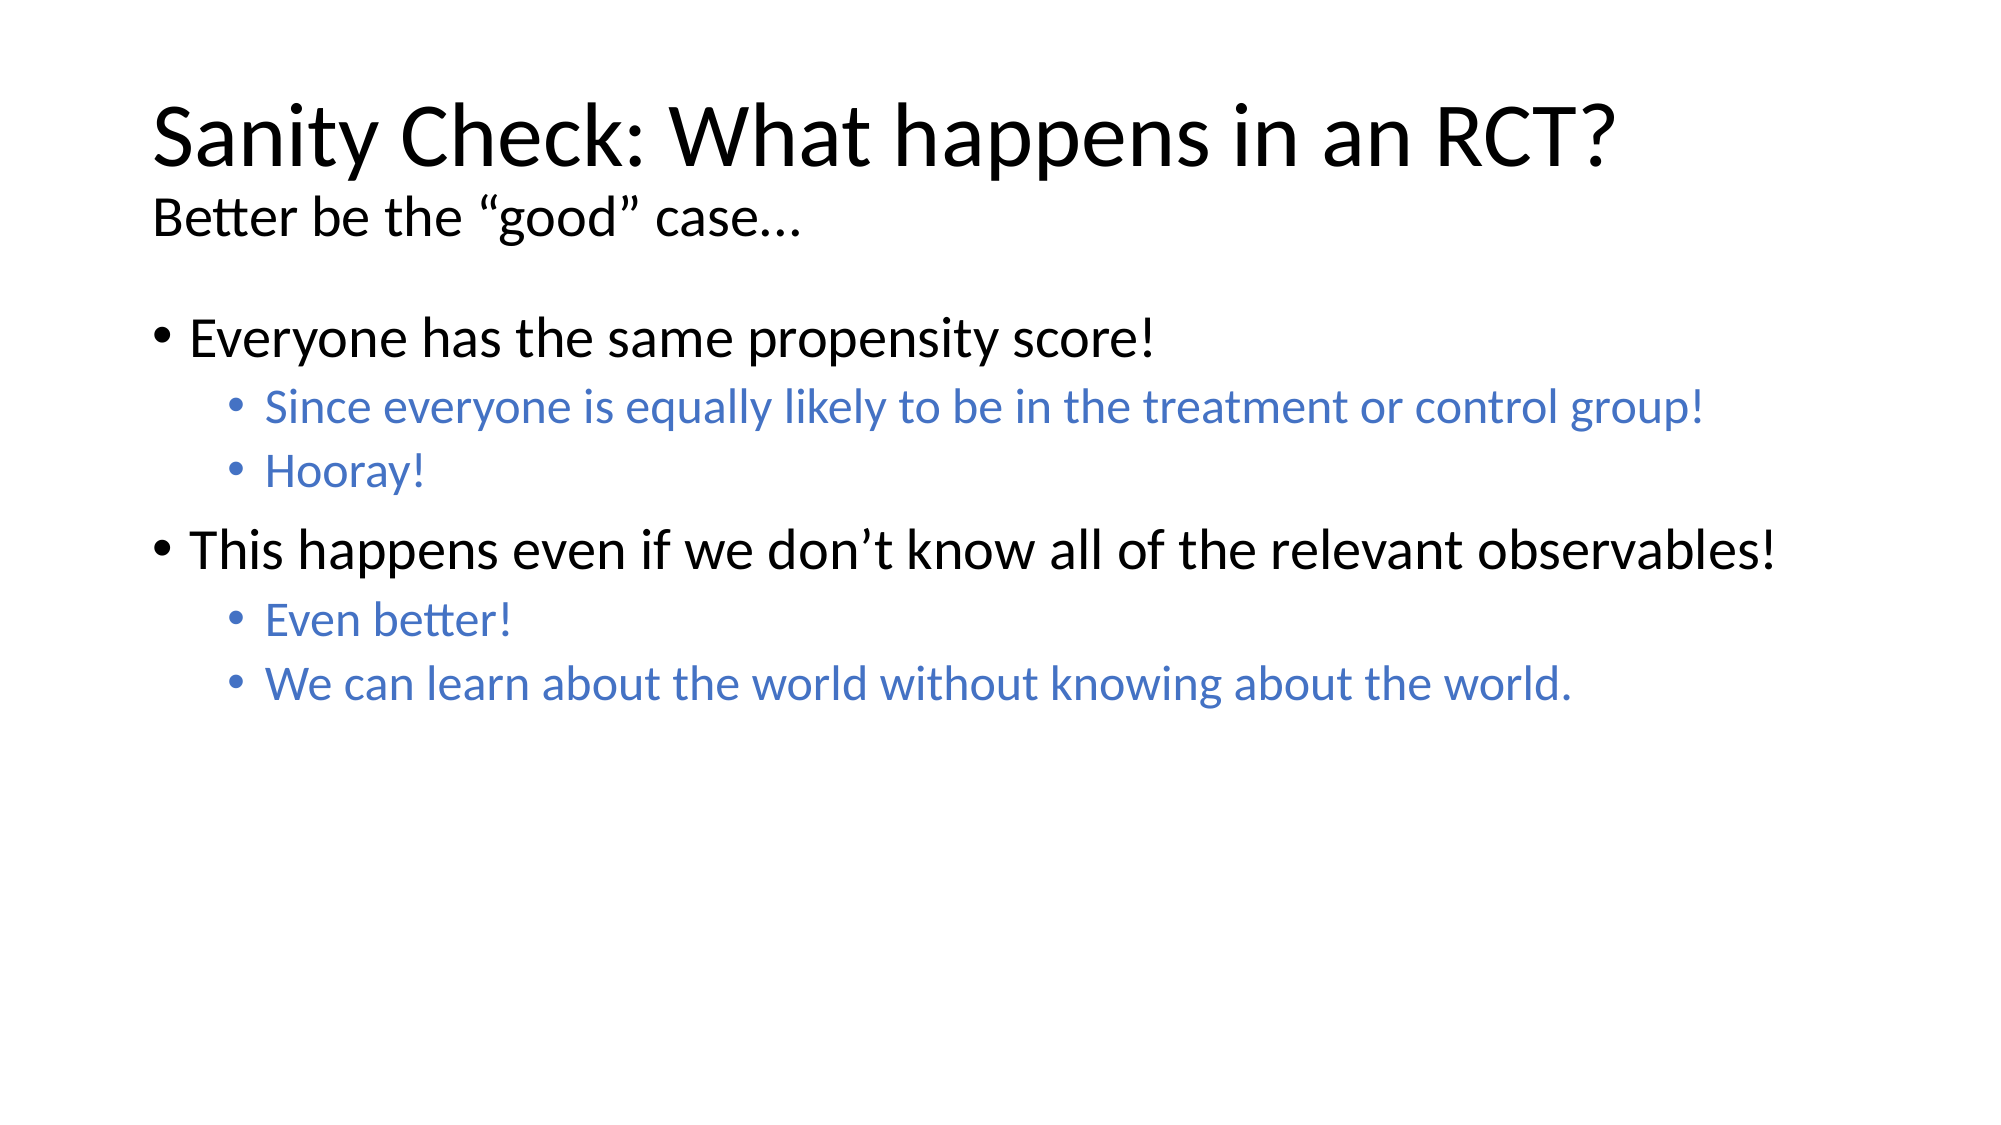

# Sanity Check: What happens in an RCT? Better be the “good” case...
Everyone has the same propensity score!
Since everyone is equally likely to be in the treatment or control group!
Hooray!
This happens even if we don’t know all of the relevant observables!
Even better!
We can learn about the world without knowing about the world.